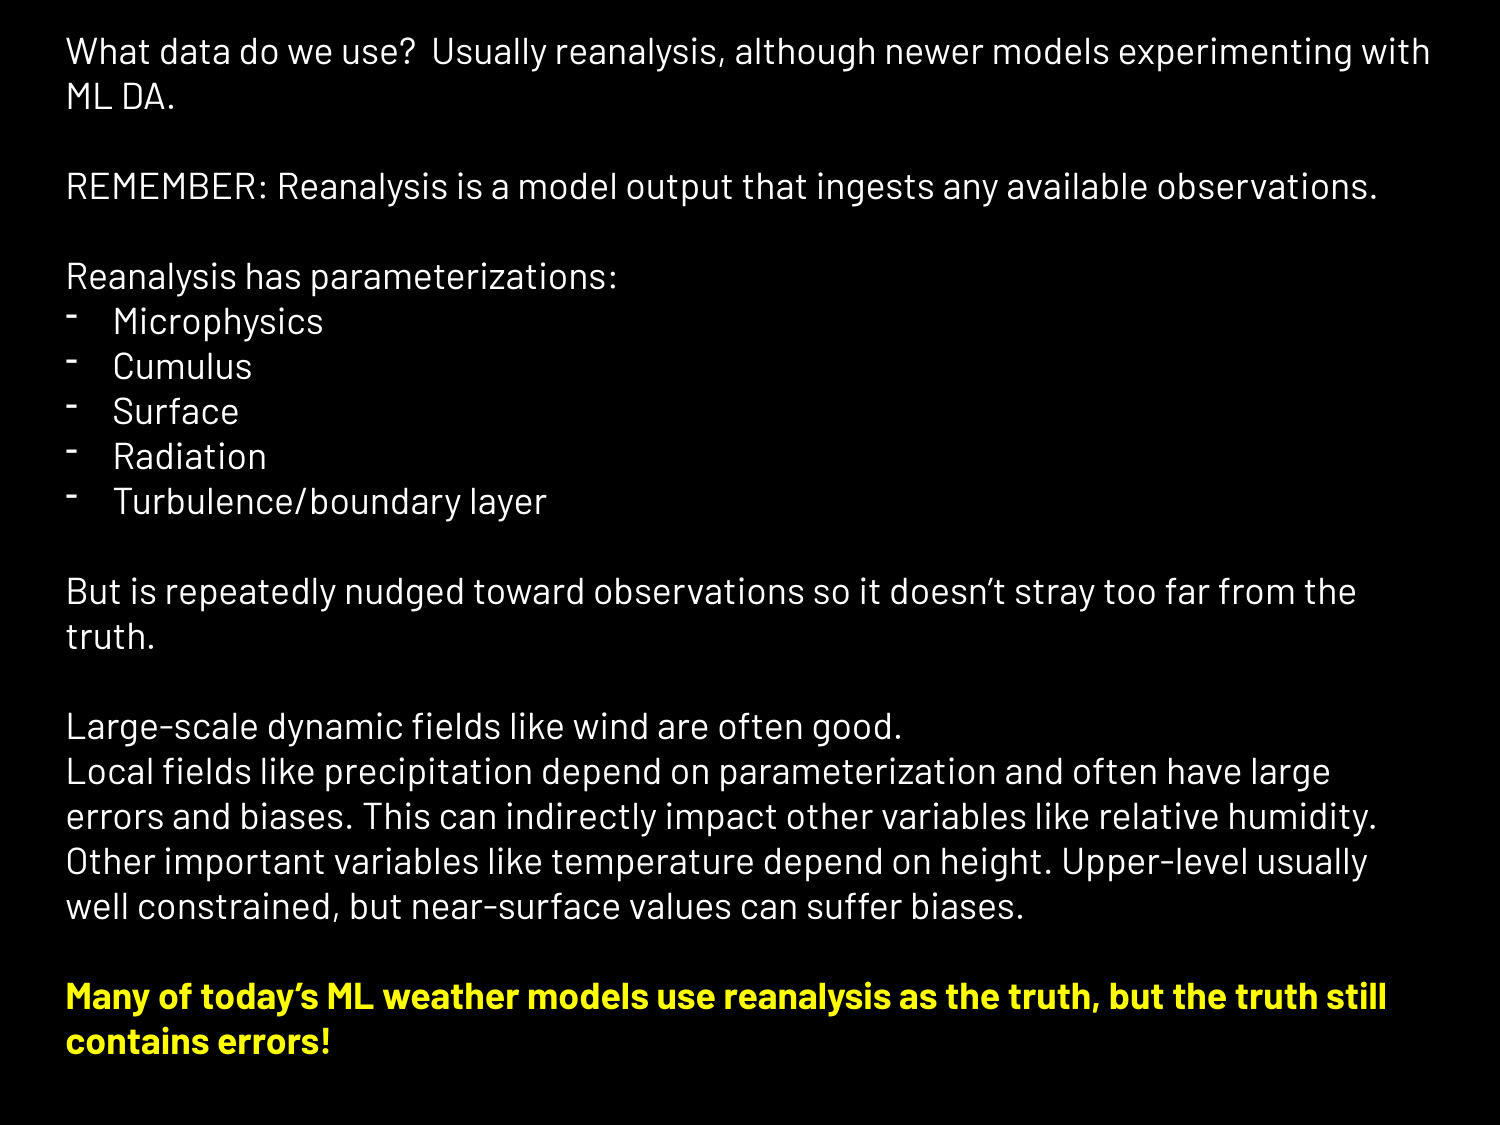

What data do we use?  Usually reanalysis, although newer models experimenting with ML DA.

REMEMBER: Reanalysis is a model output that ingests any available observations.

Reanalysis has parameterizations:
Microphysics
Cumulus
Surface
Radiation
Turbulence/boundary layer

But is repeatedly nudged toward observations so it doesn’t stray too far from the truth.

Large-scale dynamic fields like wind are often good.
Local fields like precipitation depend on parameterization and often have large errors and biases. This can indirectly impact other variables like relative humidity.
Other important variables like temperature depend on height. Upper-level usually well constrained, but near-surface values can suffer biases.

Many of today’s ML weather models use reanalysis as the truth, but the truth still contains errors!